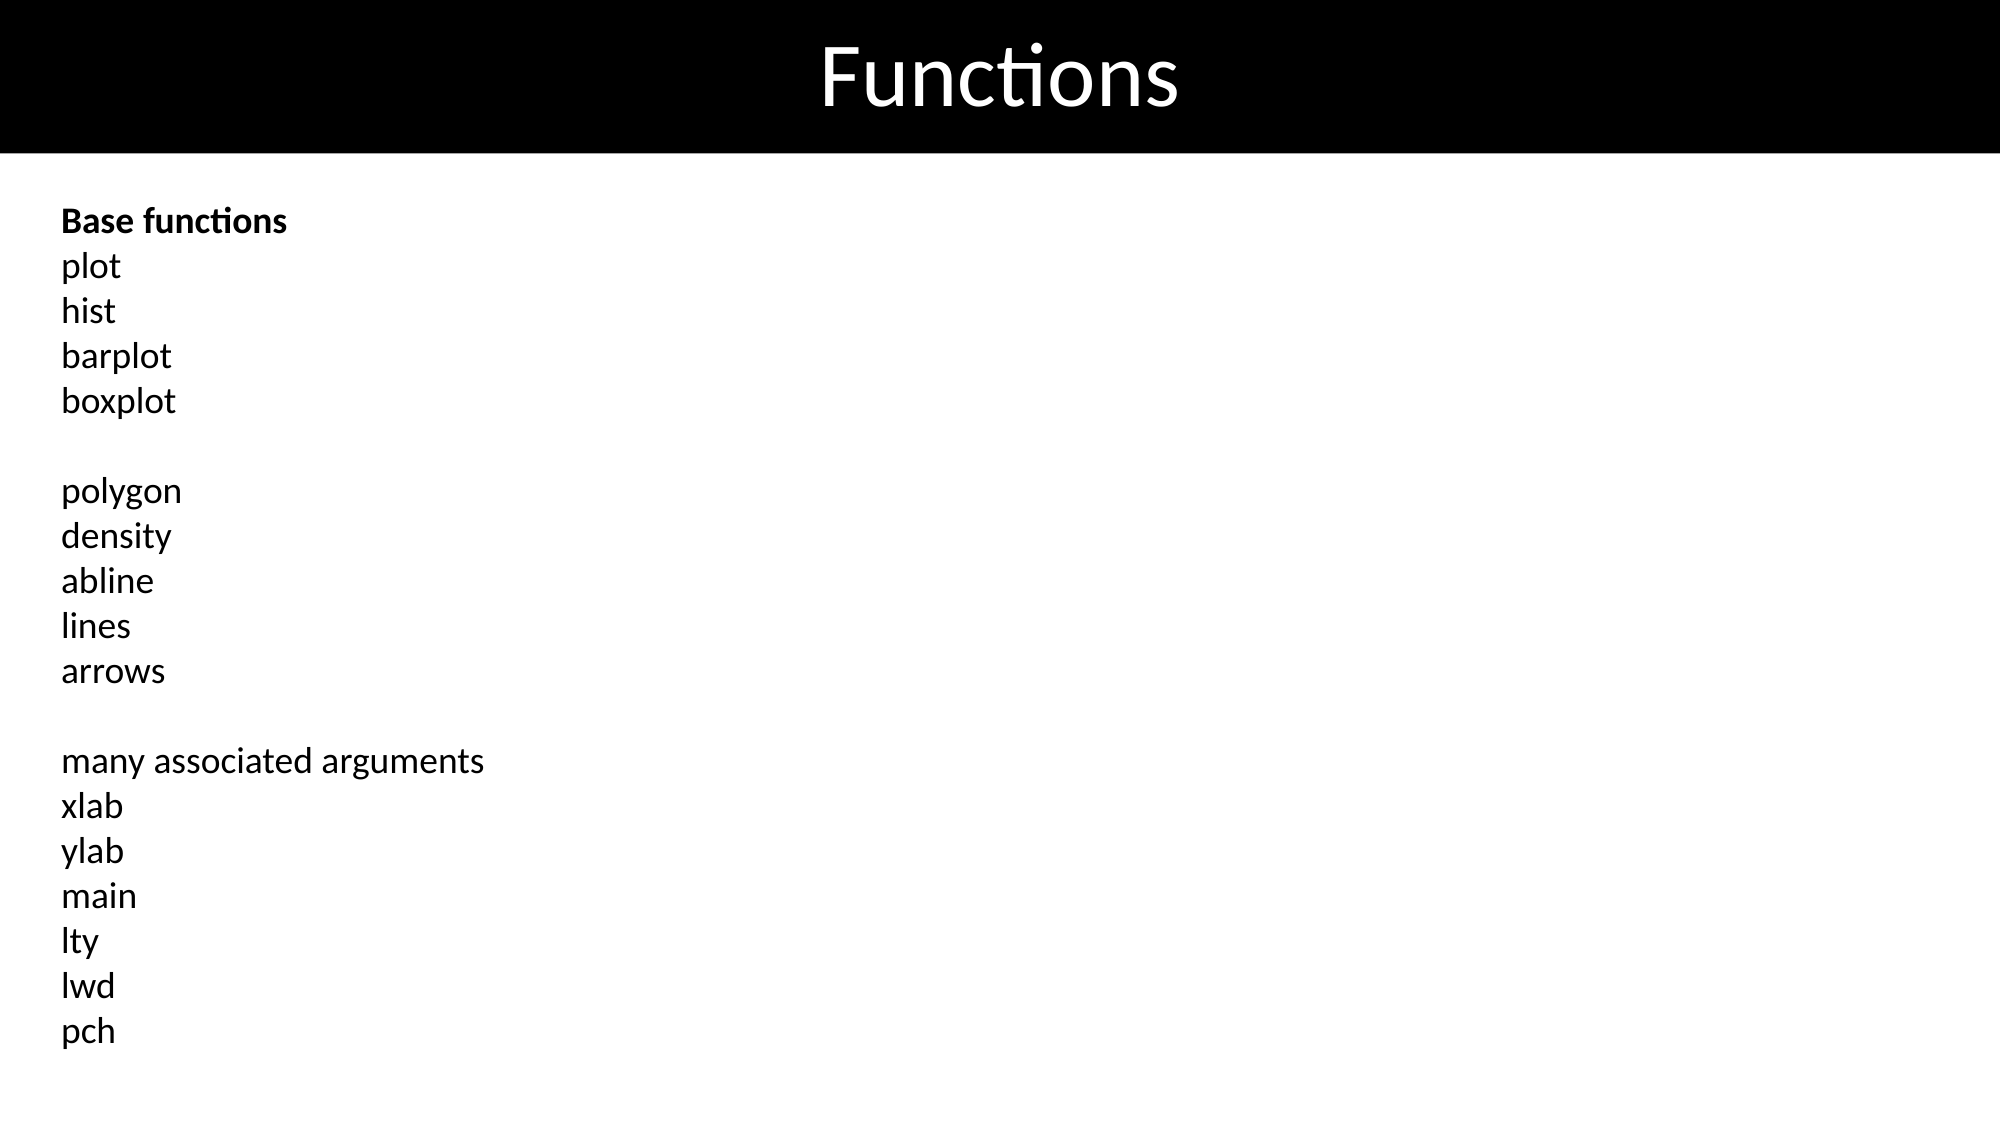

# Functions
Base functions
plot
hist
barplot
boxplot

polygon
density
abline
lines
arrows

many associated arguments
xlab
ylab
main
lty
lwd
pch